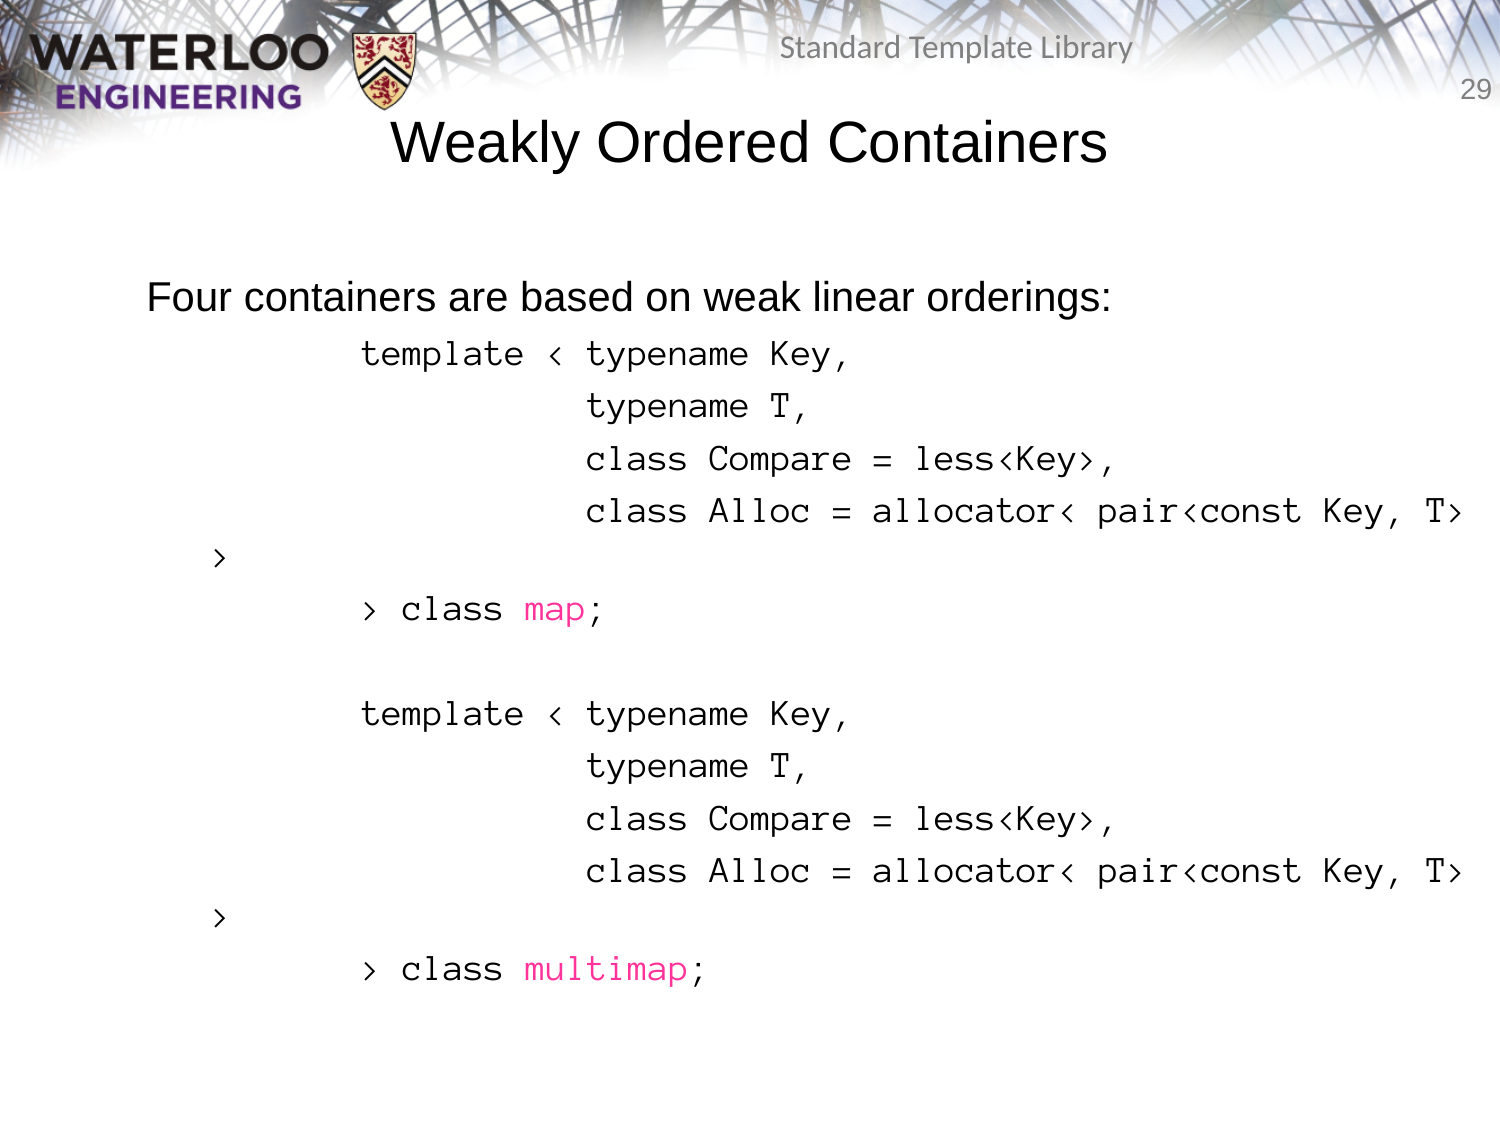

# Weakly Ordered Containers
	Four containers are based on weak linear orderings:
		template < typename Key,
		           typename T,
		           class Compare = less<Key>,
		           class Alloc = allocator< pair<const Key, T> >
		> class map;

		template < typename Key,
		           typename T,
		           class Compare = less<Key>,
 		           class Alloc = allocator< pair<const Key, T> >
		> class multimap;